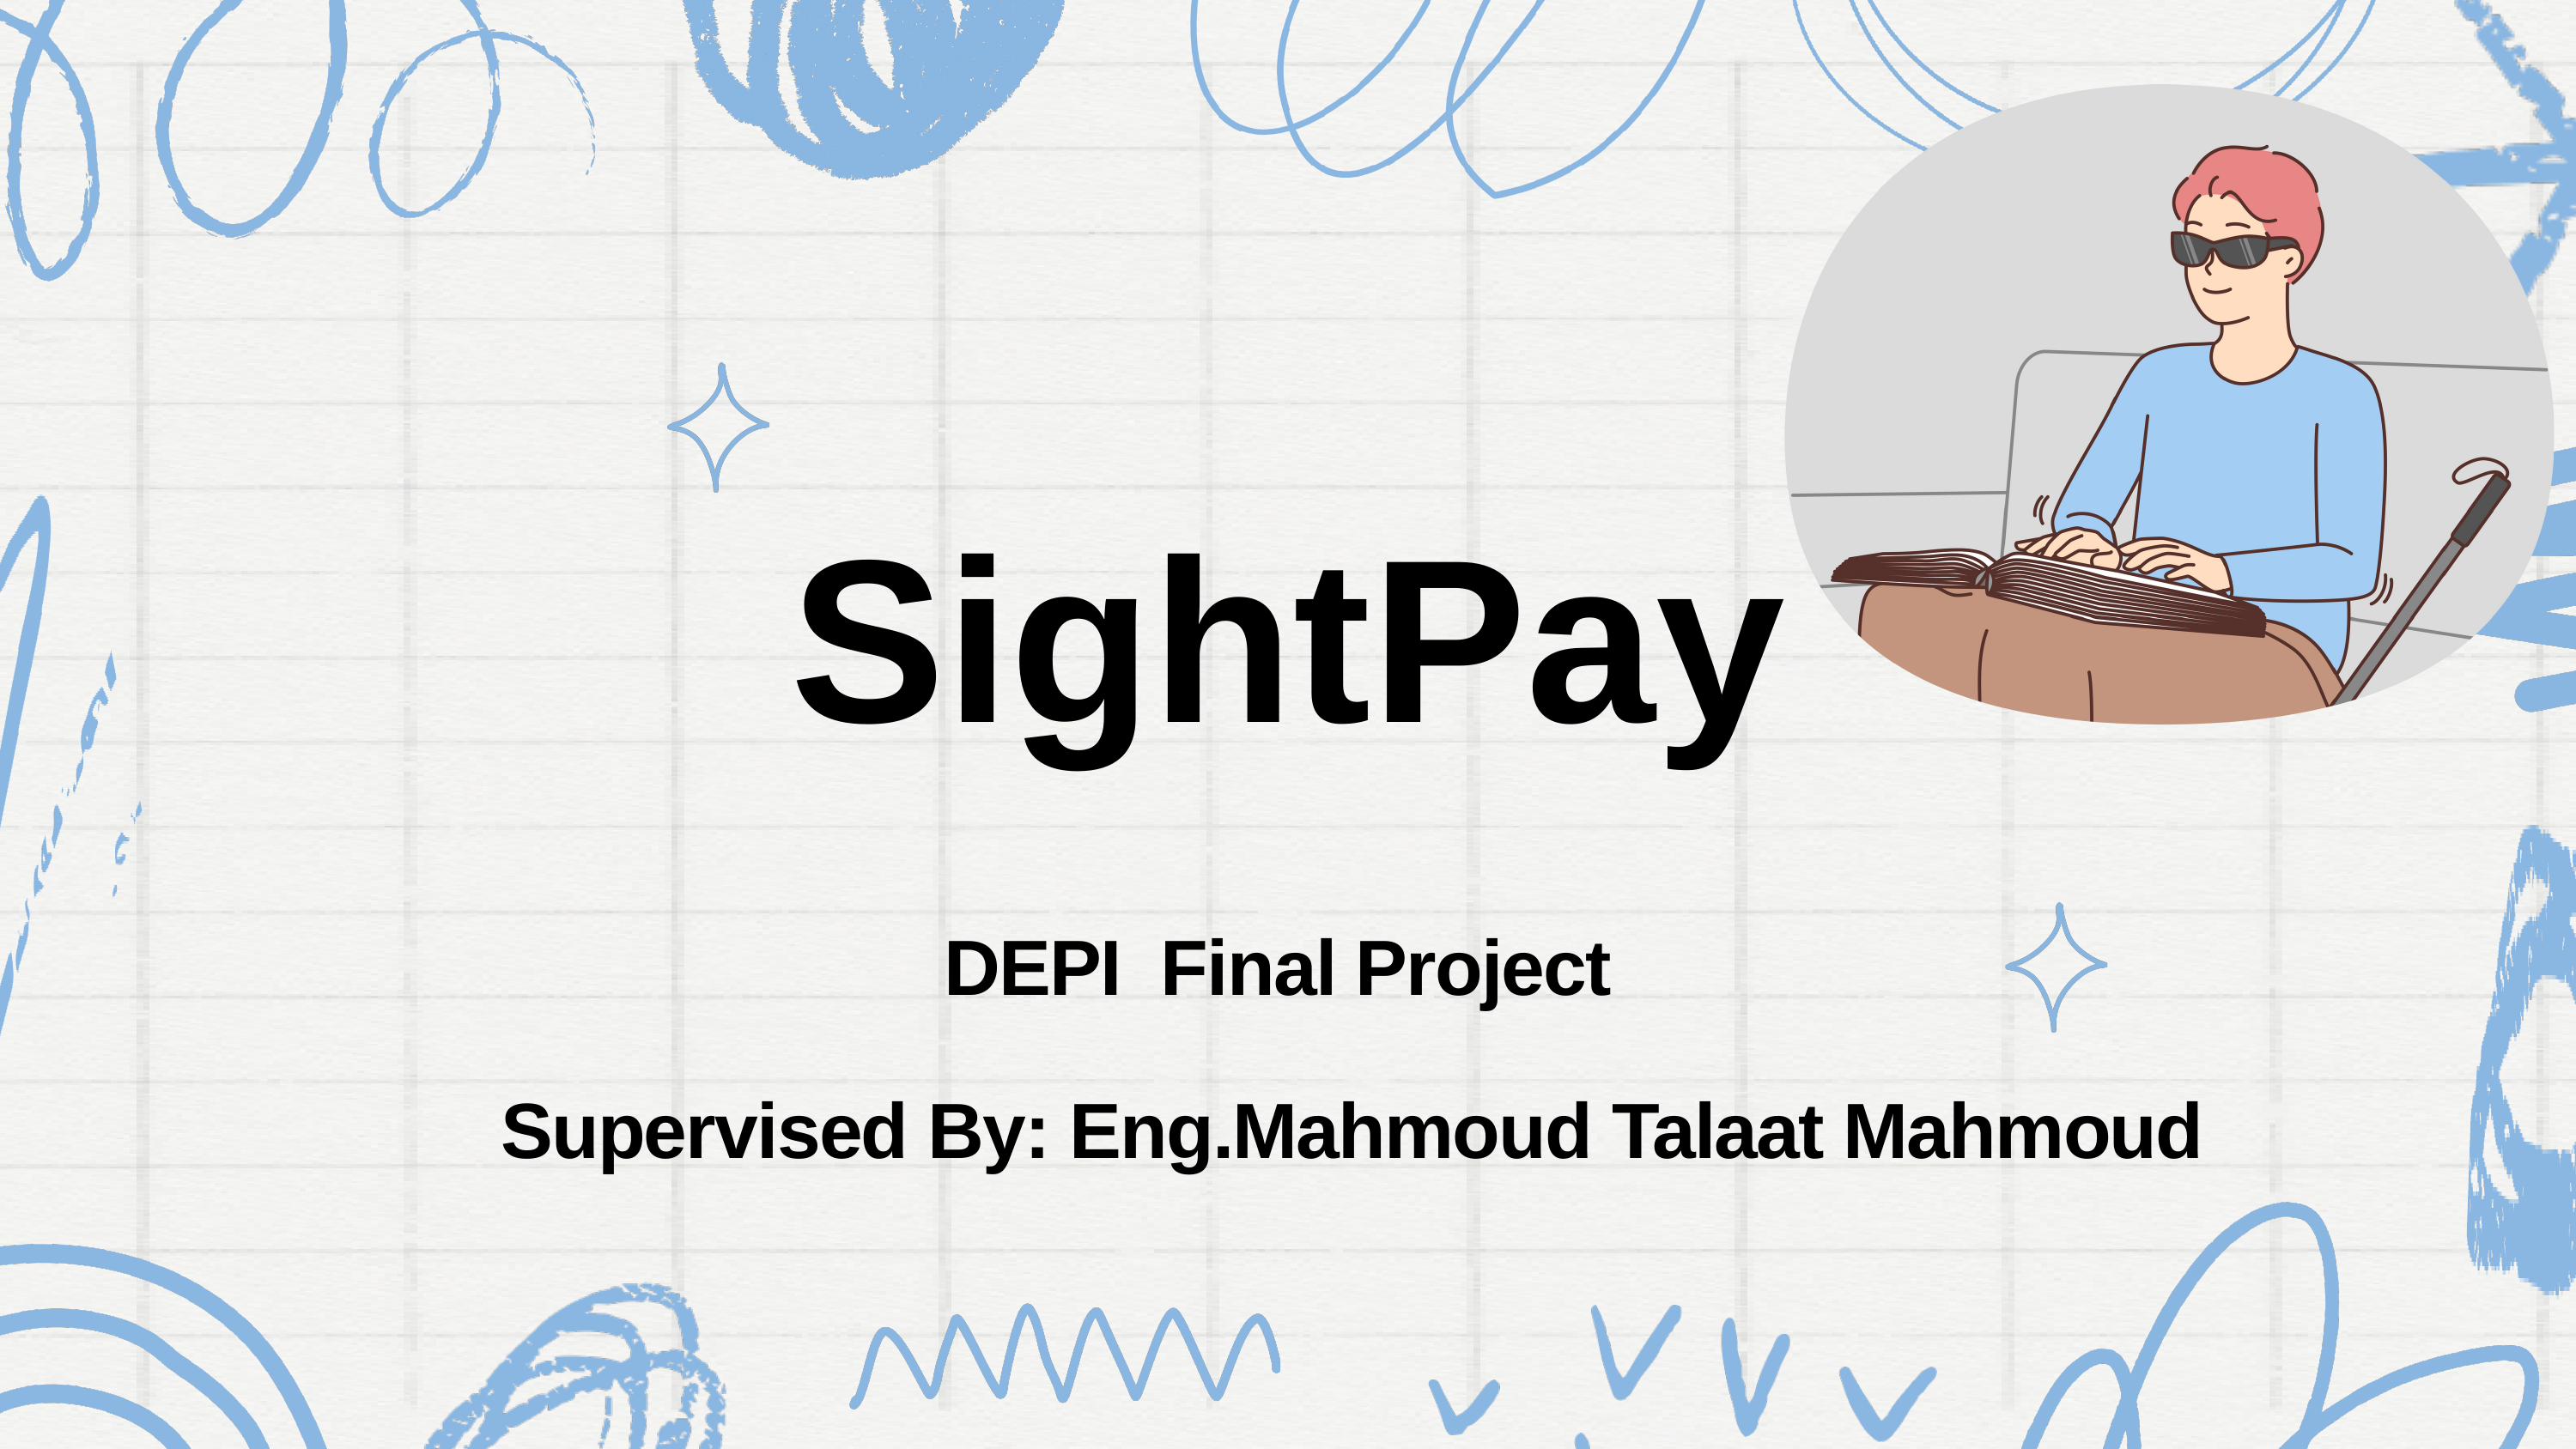

SightPay

DEPI  Final Project

Supervised By: Eng.Mahmoud Talaat Mahmoud